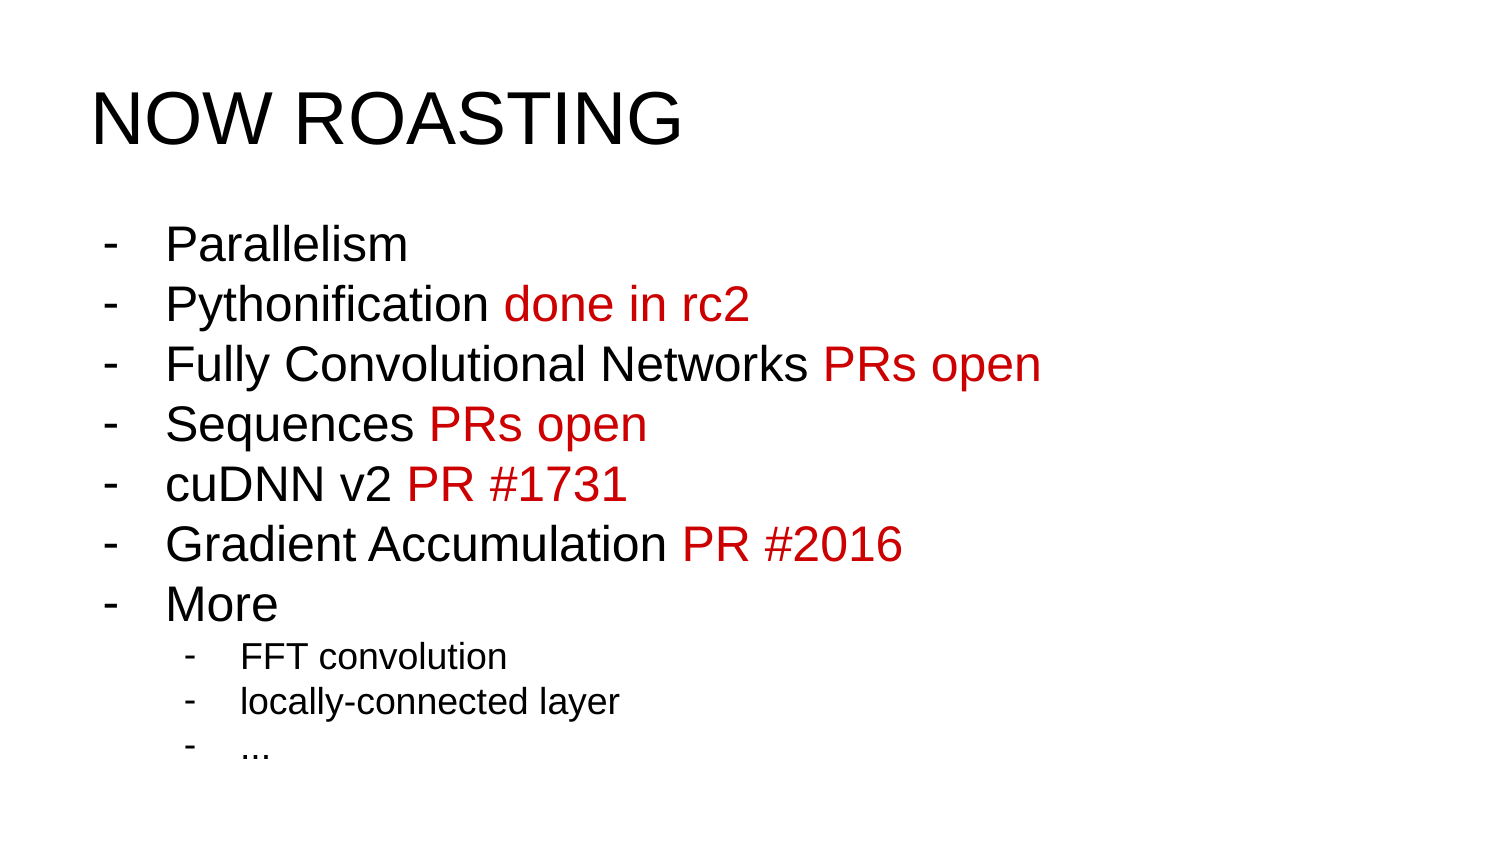

# NOW ROASTING
Parallelism
Pythonification done in rc2
Fully Convolutional Networks PRs open
Sequences PRs open
cuDNN v2 PR #1731
Gradient Accumulation PR #2016
More
FFT convolution
locally-connected layer
...